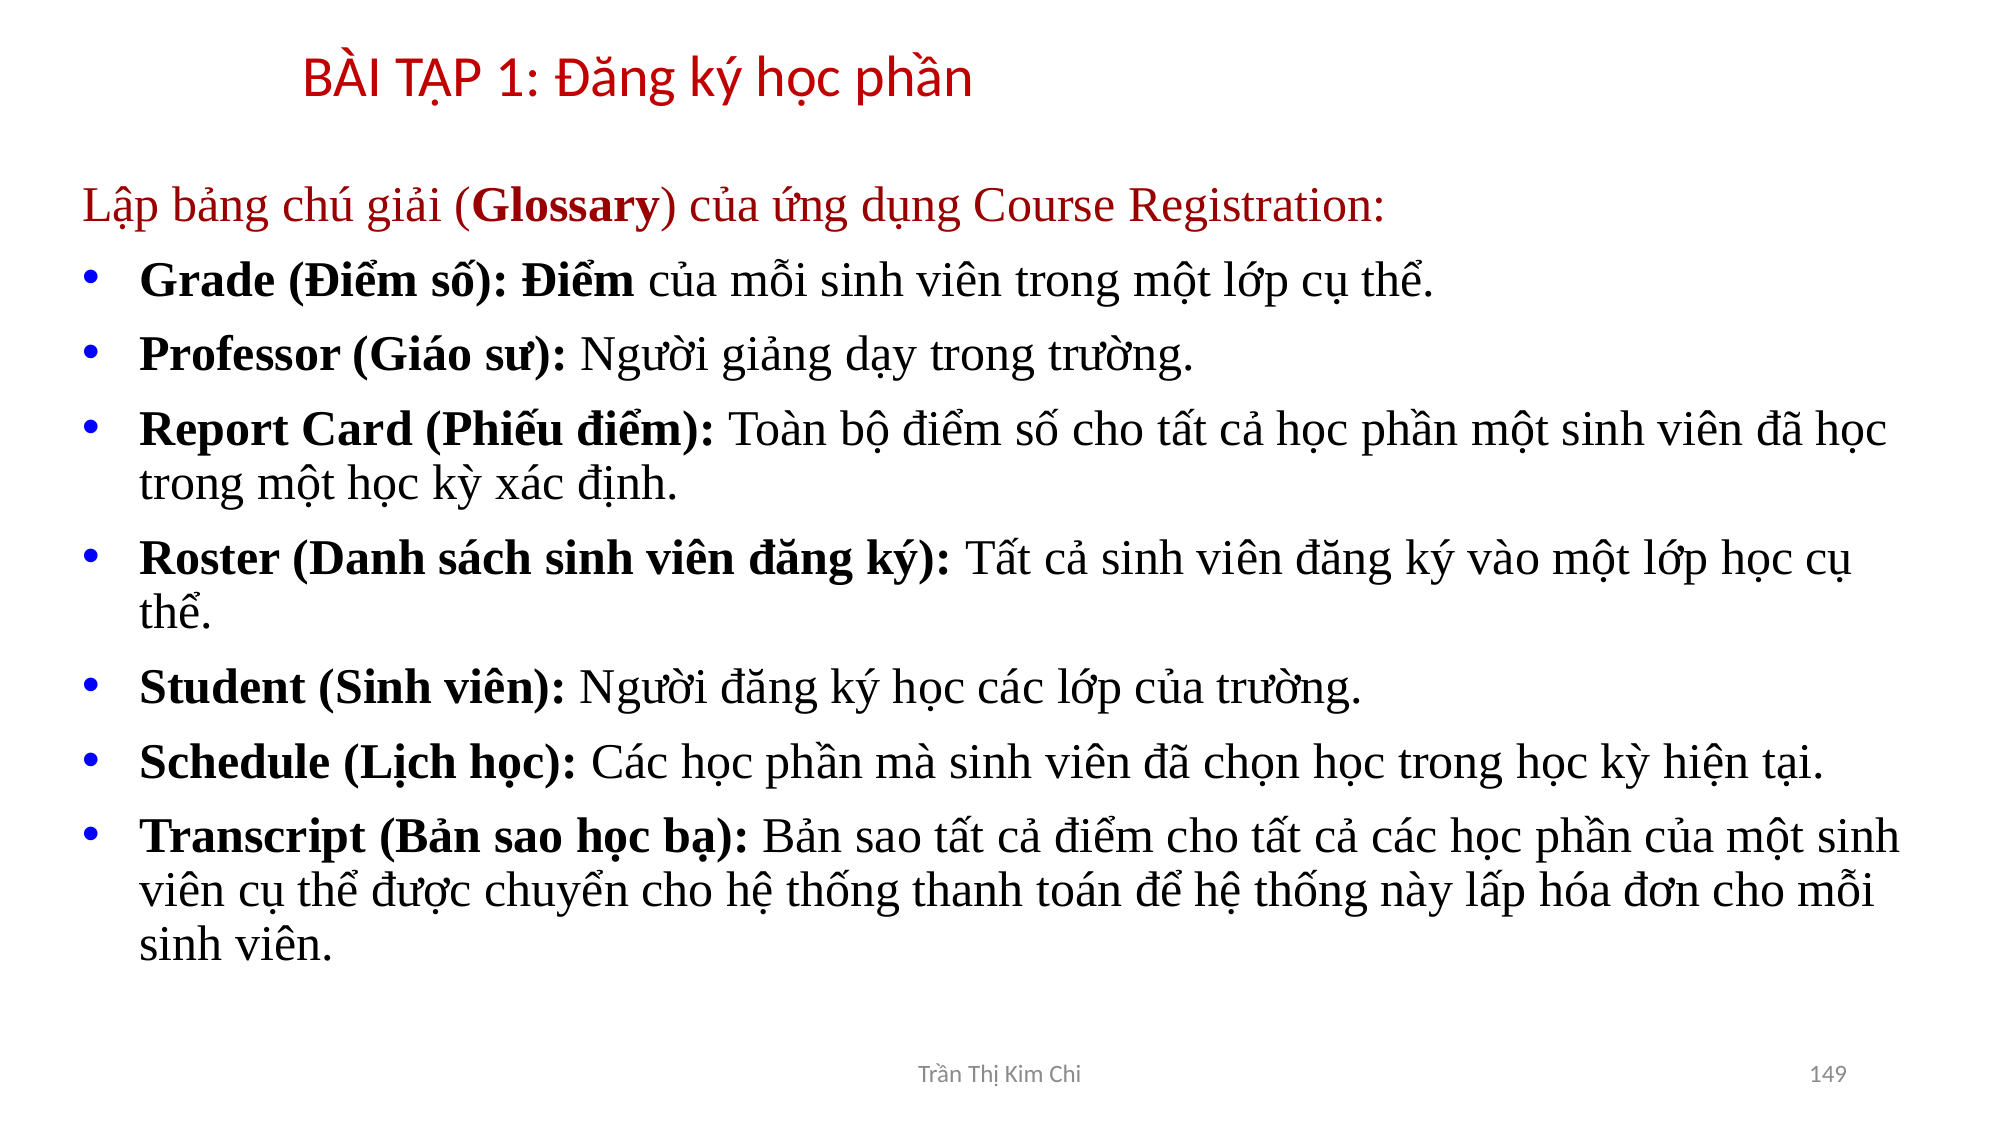

# BÀI TẬP 1: Đăng ký học phần
Lập bảng chú giải (Glossary) của ứng dụng Course Registration:
Grade (Điểm số): Điểm của mỗi sinh viên trong một lớp cụ thể.
Professor (Giáo sư): Người giảng dạy trong trường.
Report Card (Phiếu điểm): Toàn bộ điểm số cho tất cả học phần một sinh viên đã học trong một học kỳ xác định.
Roster (Danh sách sinh viên đăng ký): Tất cả sinh viên đăng ký vào một lớp học cụ thể.
Student (Sinh viên): Người đăng ký học các lớp của trường.
Schedule (Lịch học): Các học phần mà sinh viên đã chọn học trong học kỳ hiện tại.
Transcript (Bản sao học bạ): Bản sao tất cả điểm cho tất cả các học phần của một sinh viên cụ thể được chuyển cho hệ thống thanh toán để hệ thống này lấp hóa đơn cho mỗi sinh viên.
Trần Thị Kim Chi
149